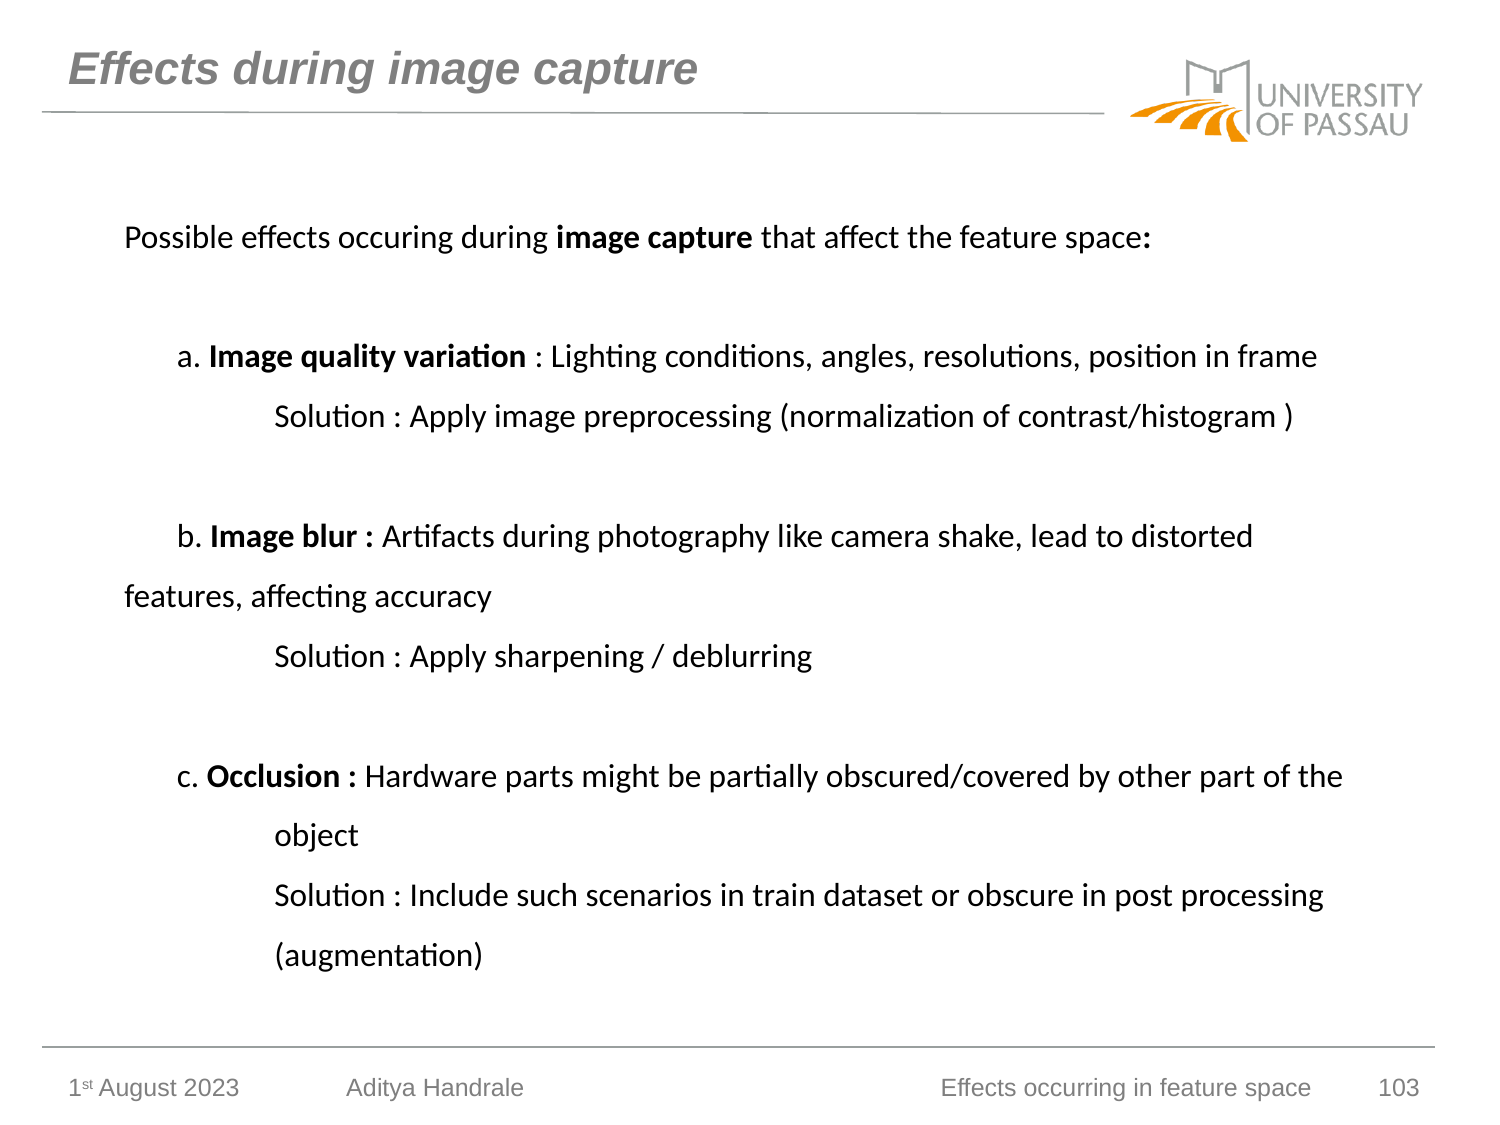

# Effects during image capture
Possible effects occuring during image capture that affect the feature space:

       a. Image quality variation : Lighting conditions, angles, resolutions, position in frame
	Solution : Apply image preprocessing (normalization of contrast/histogram )

       b. Image blur : Artifacts during photography like camera shake, lead to distorted 	features, affecting accuracy
	Solution : Apply sharpening / deblurring

       c. Occlusion : Hardware parts might be partially obscured/covered by other part of the 	object
	Solution : Include such scenarios in train dataset or obscure in post processing 	(augmentation)

1st August 2023
Aditya Handrale
Effects occurring in feature space
103